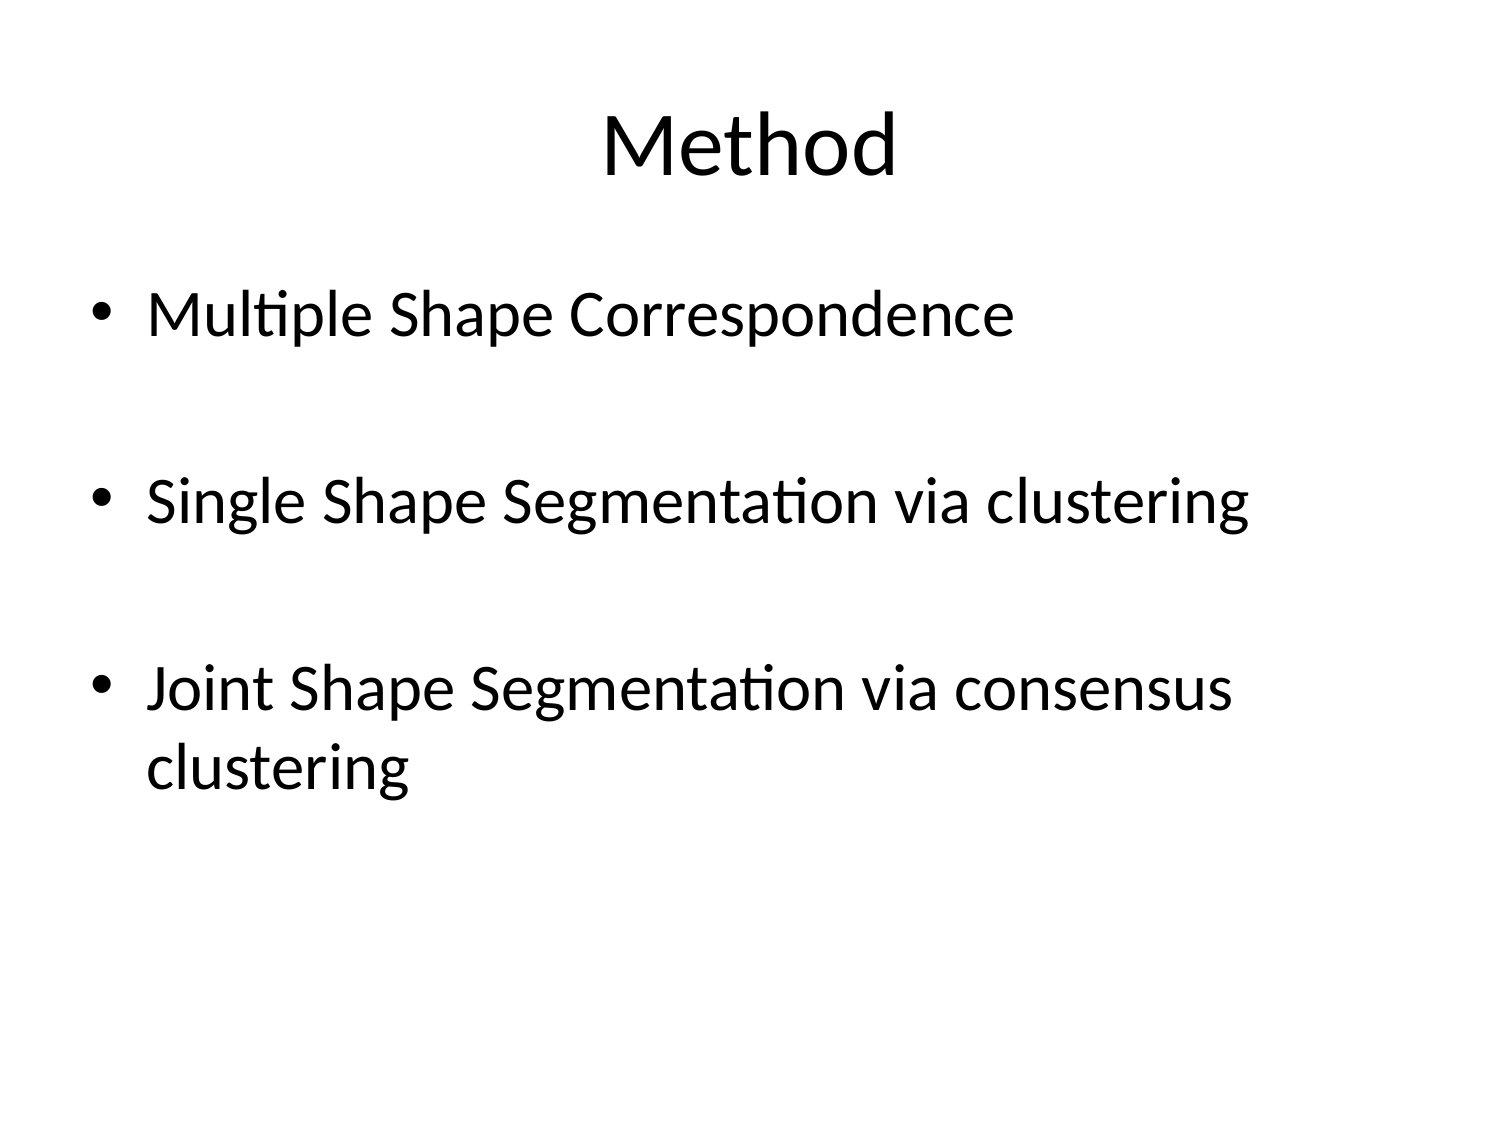

# Method
Multiple Shape Correspondence

Single Shape Segmentation via clustering

Joint Shape Segmentation via consensus clustering